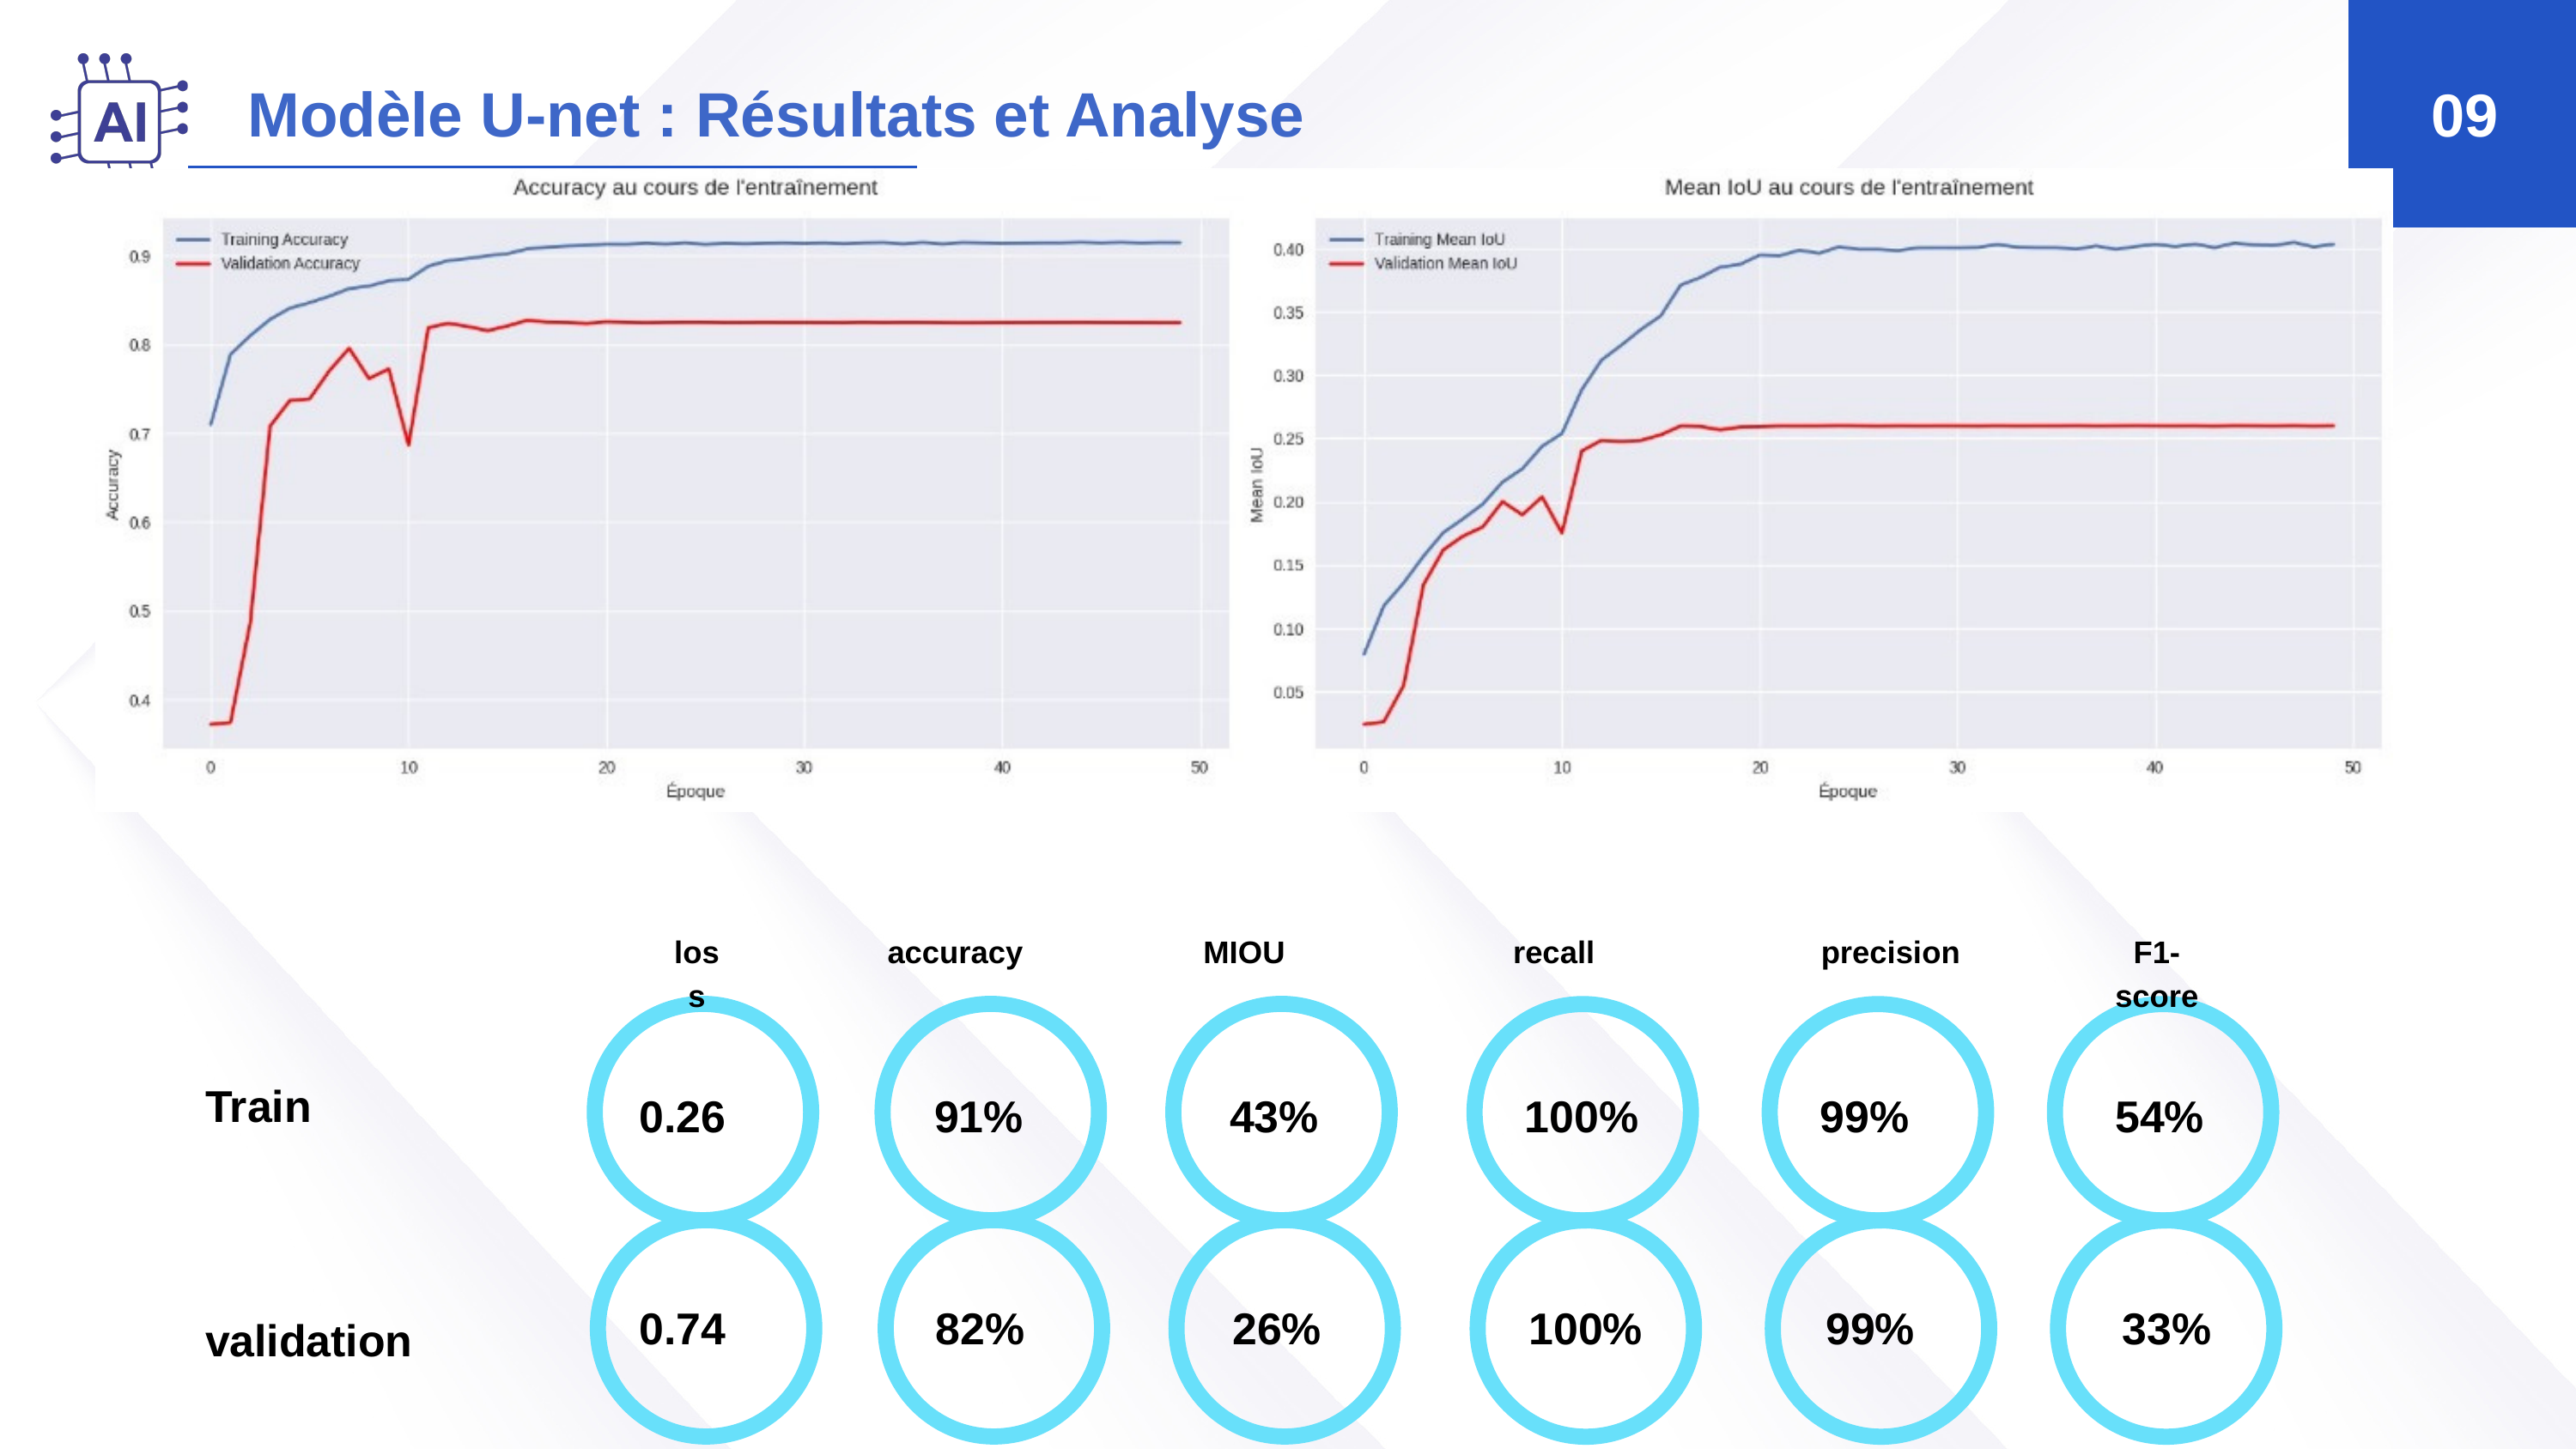

Modèle U-net : Résultats et Analyse

09

Résultats  d’entrainement :

loss
accuracy
MIOU
recall
precision
F1-score

Train
0.26
91%
43%
100%
99%
54%

0.74
82%
26%
100%
99%
33%
validation